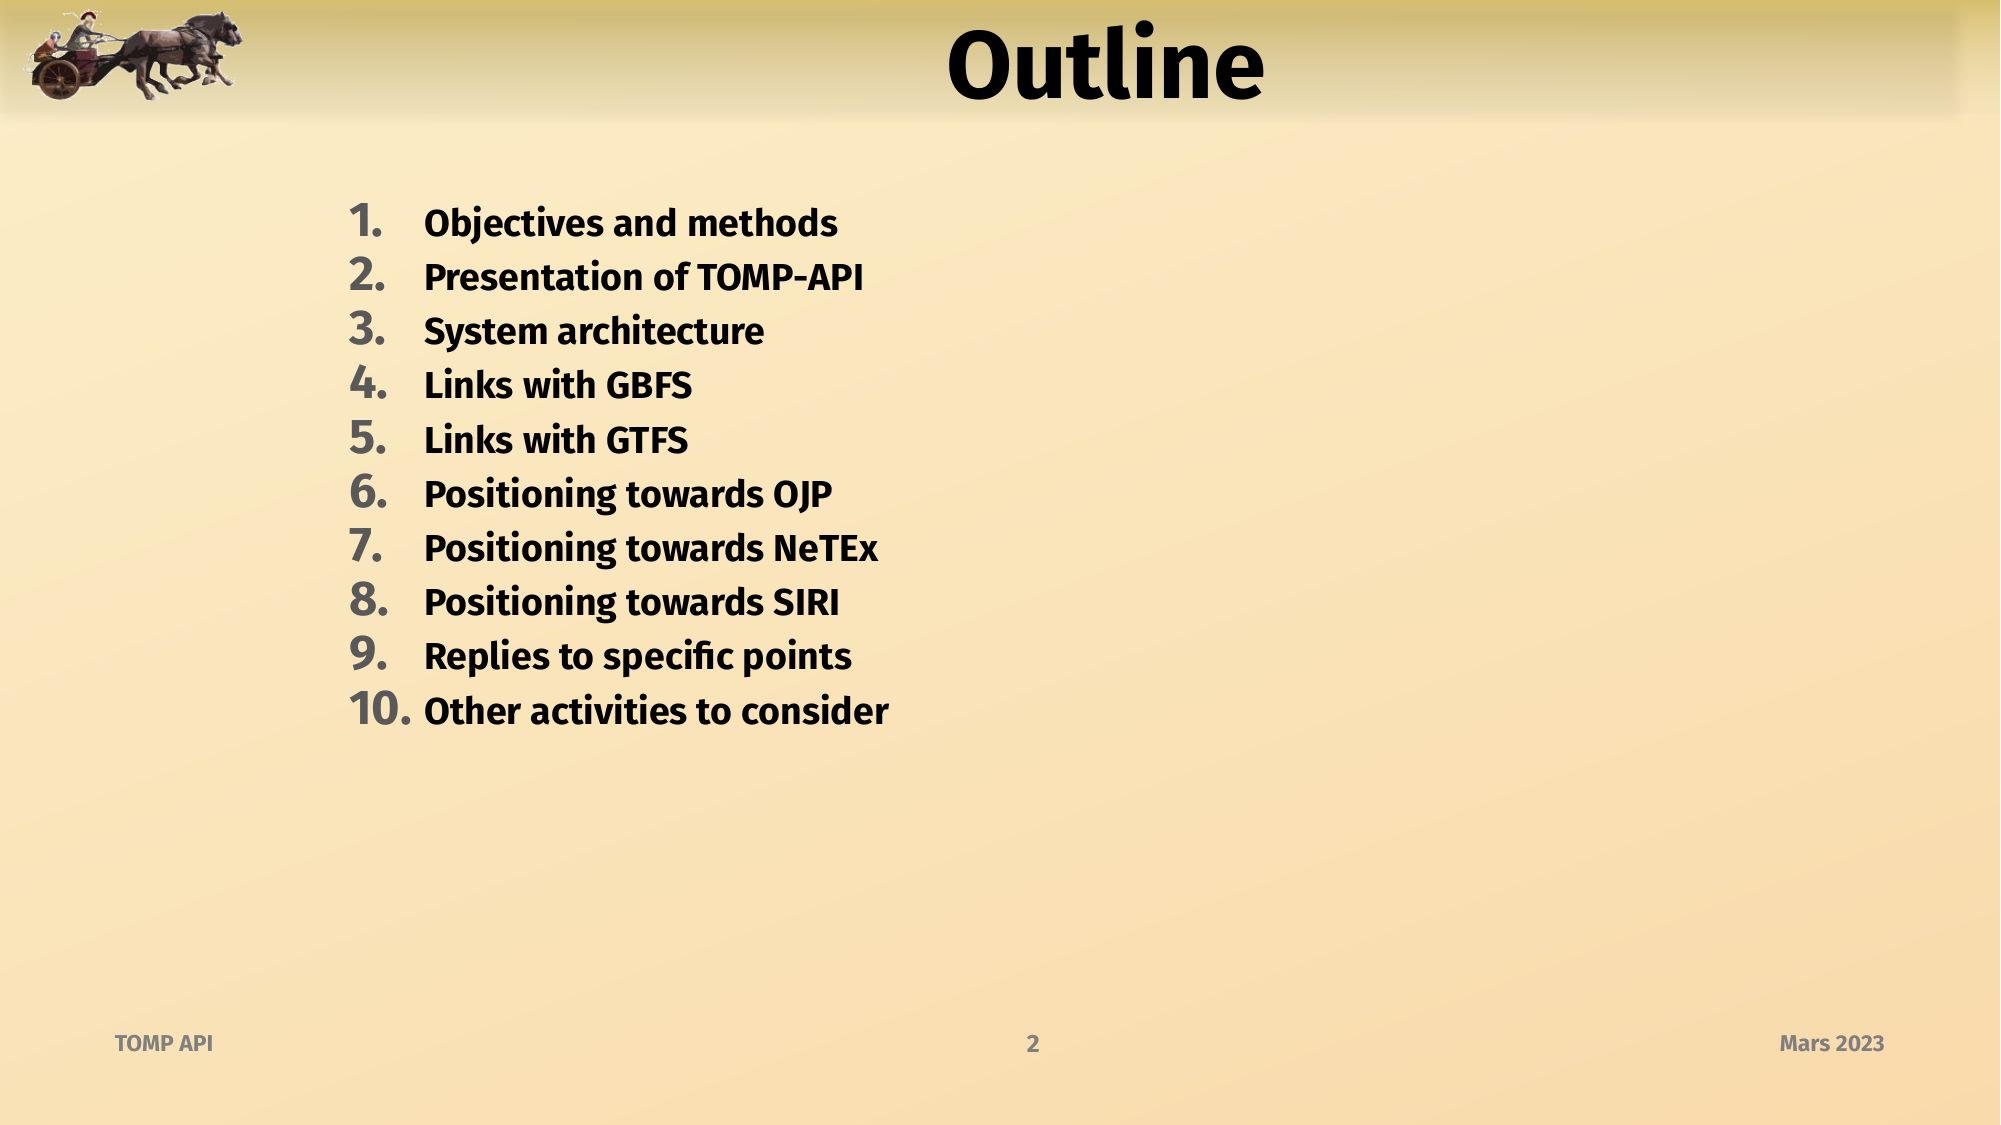

# Outline
Objectives and methods
Presentation of TOMP-API
System architecture
Links with GBFS
Links with GTFS
Positioning towards OJP
Positioning towards NeTEx
Positioning towards SIRI
Replies to specific points
Other activities to consider

TOMP API
2
Mars 2023